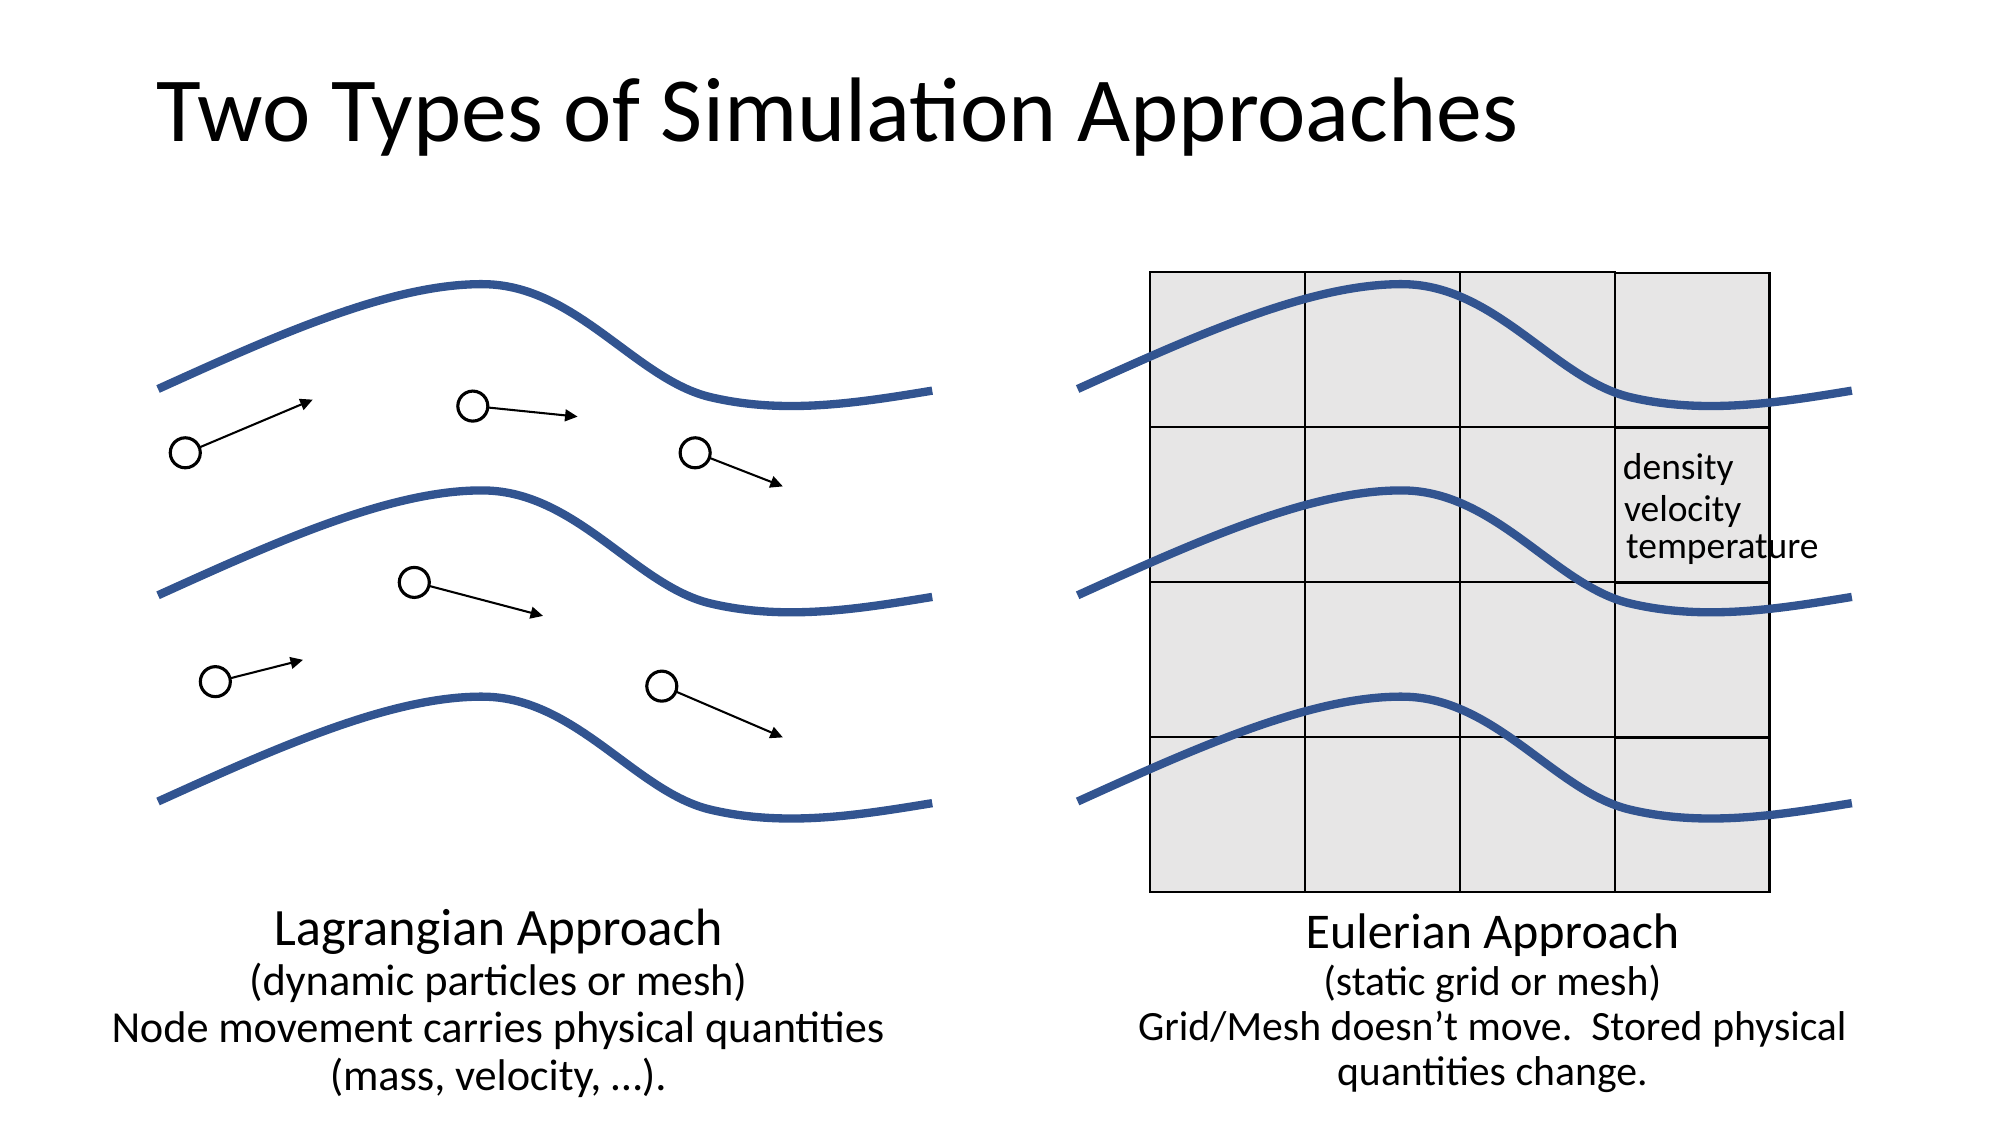

# Two Types of Simulation Approaches

density

velocity

temperature

Lagrangian Approach
(dynamic particles or mesh)
Node movement carries physical quantities (mass, velocity, …).
Eulerian Approach
(static grid or mesh)
Grid/Mesh doesn’t move.  Stored physical quantities change.
3